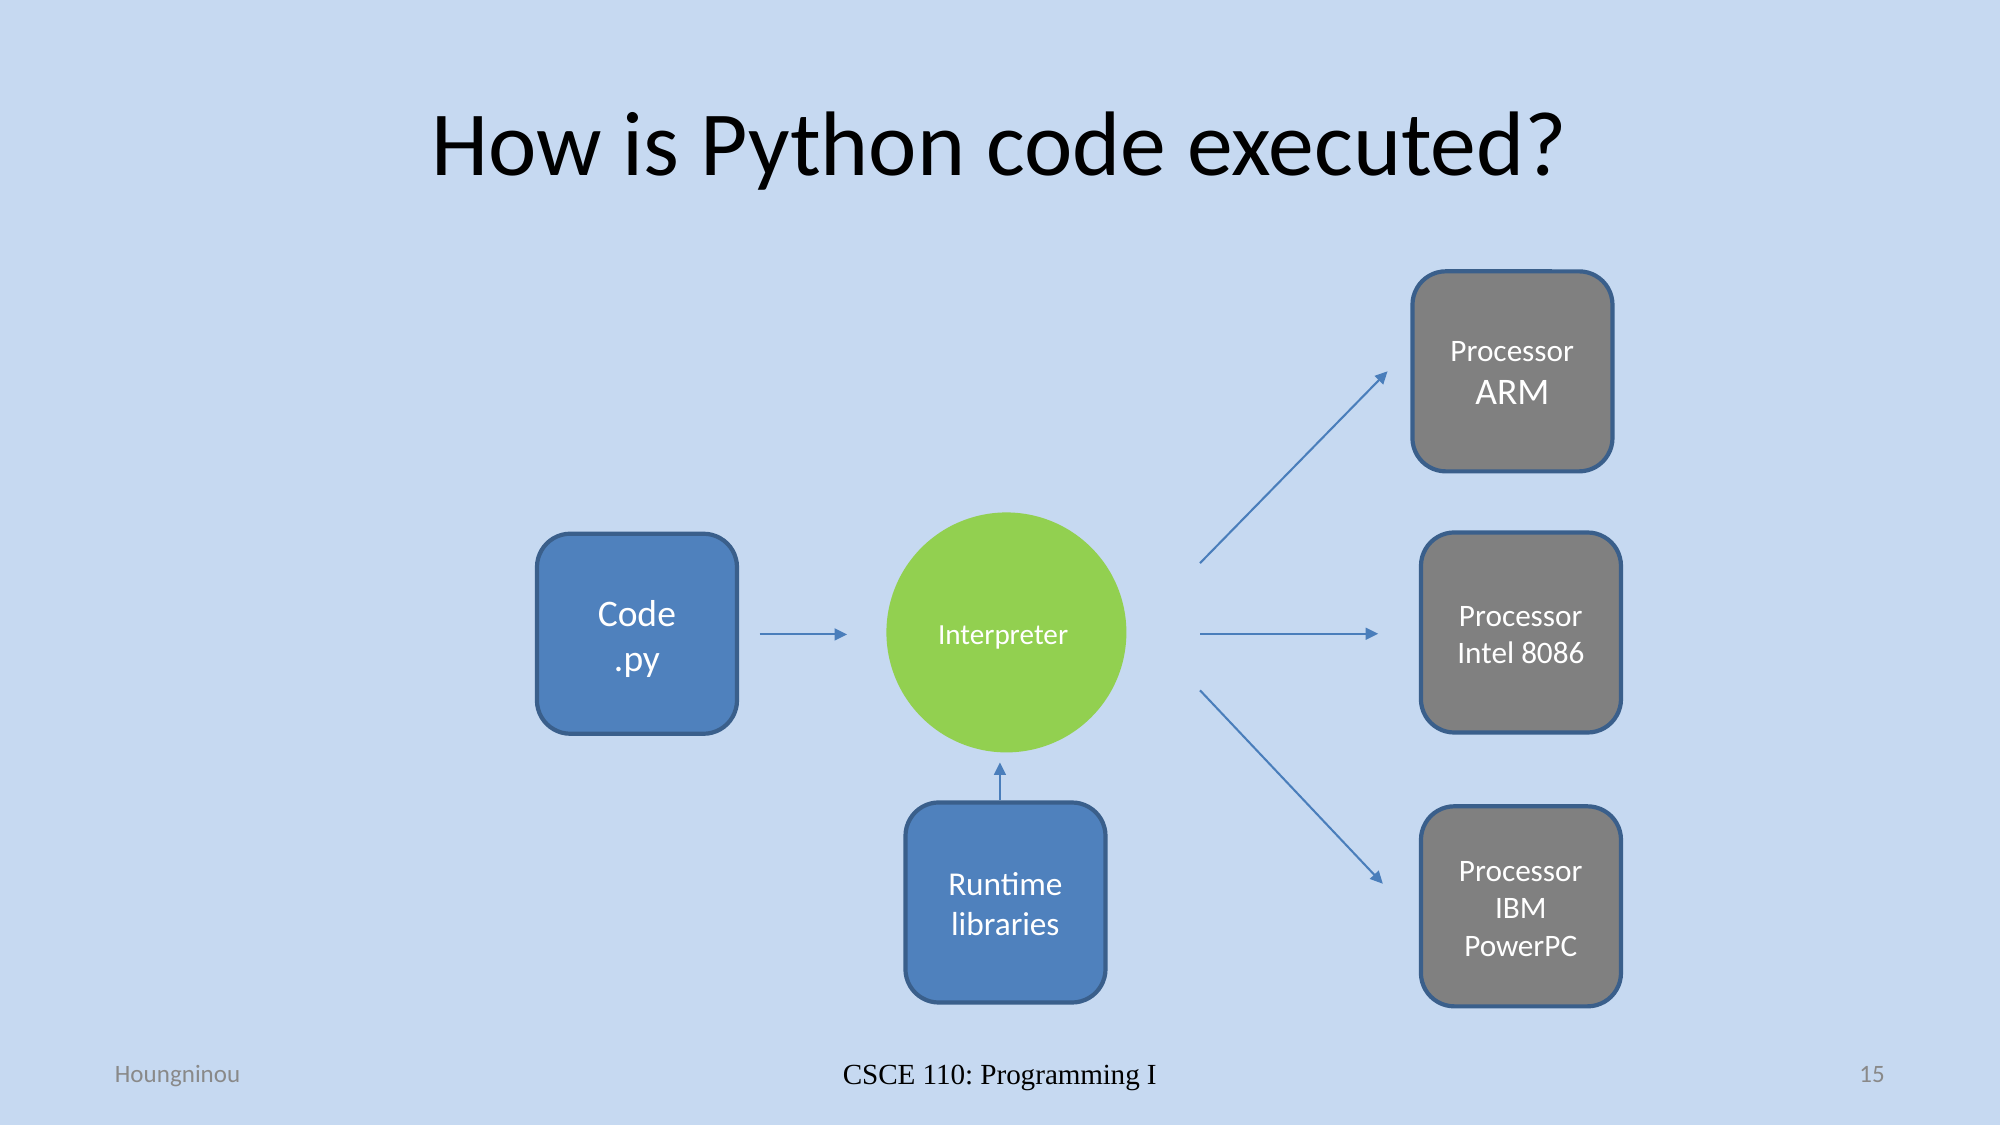

# How is Python code executed?
Processor
ARM
Interpreter
Processor
Intel 8086
Code
.py
Runtime libraries
Processor
IBM PowerPC
Houngninou
CSCE 110: Programming I
15